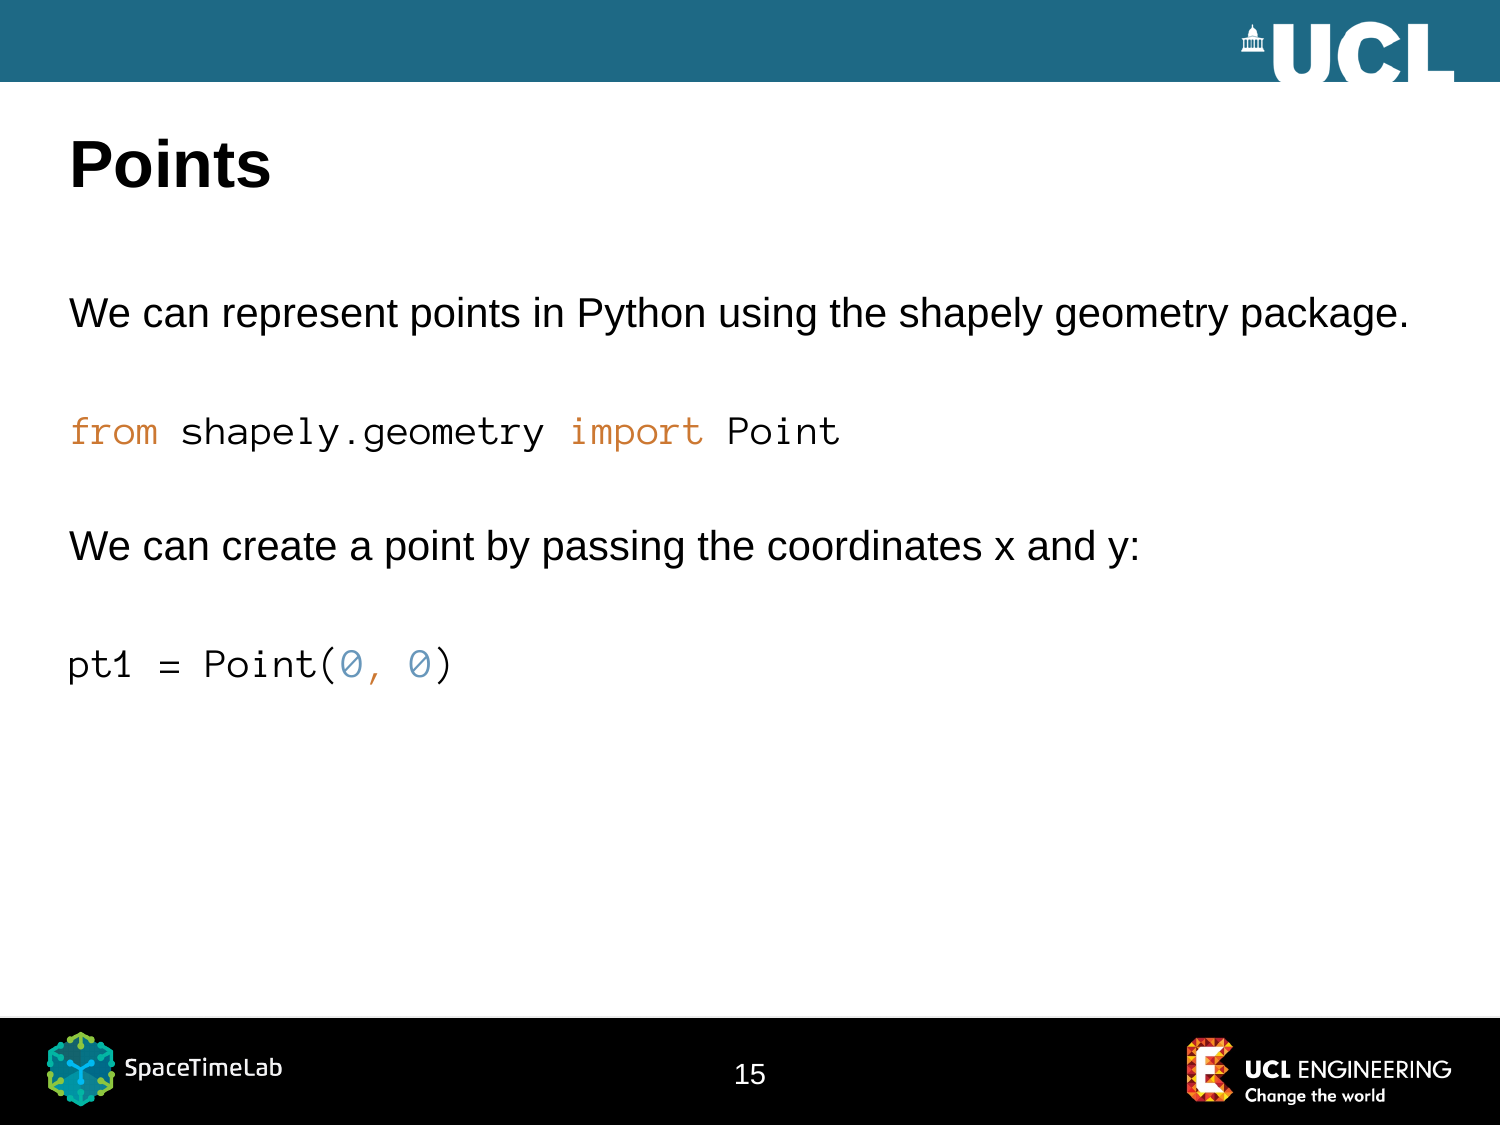

# Points

We can represent points in Python using the shapely geometry package.

from shapely.geometry import Point

We can create a point by passing the coordinates x and y:

pt1 = Point(0, 0)

16